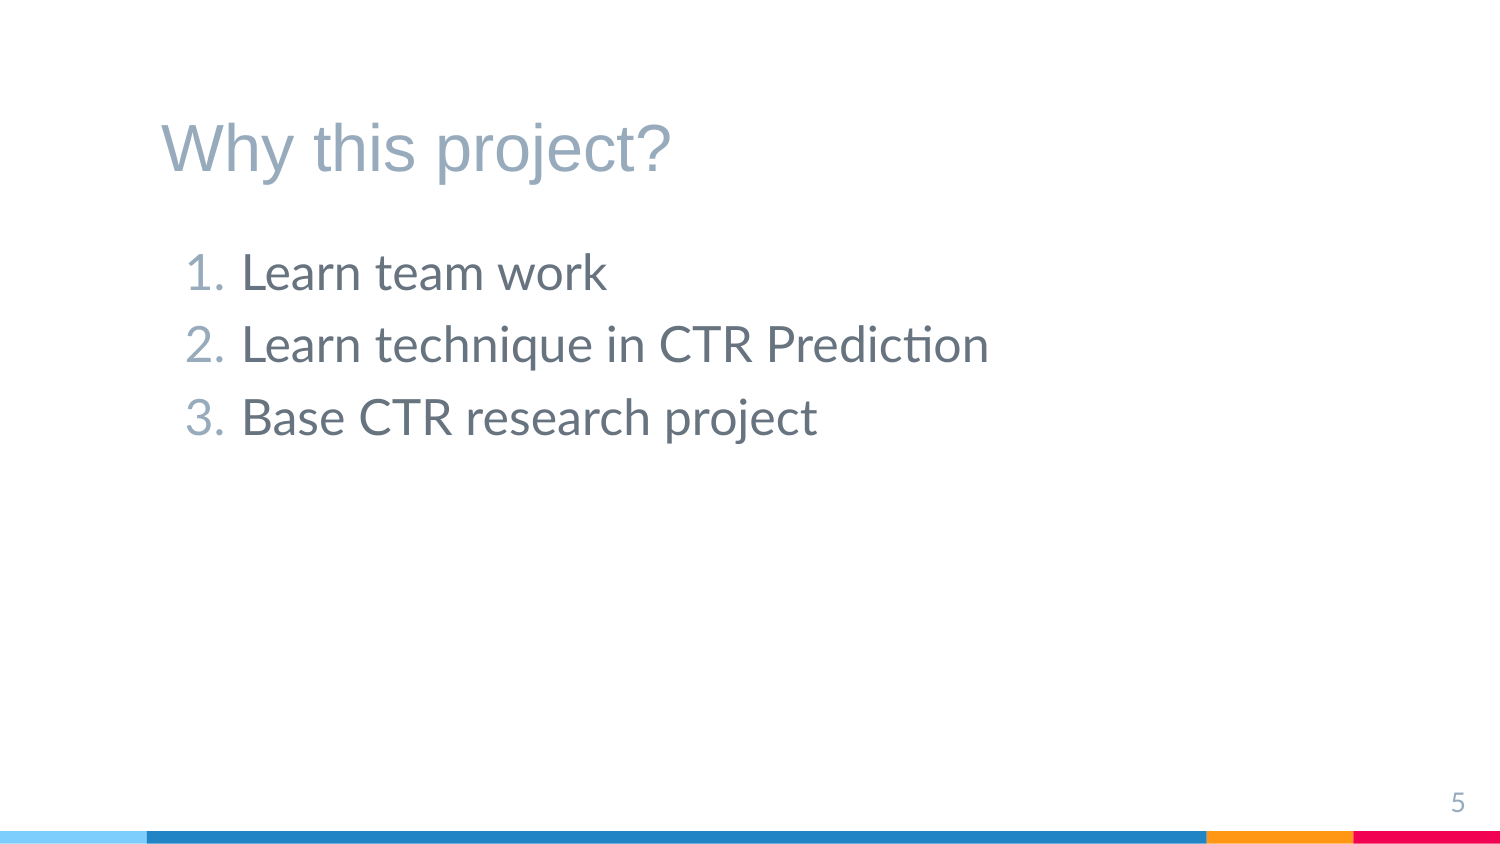

# Why this project?
Learn team work
Learn technique in CTR Prediction
Base CTR research project

5